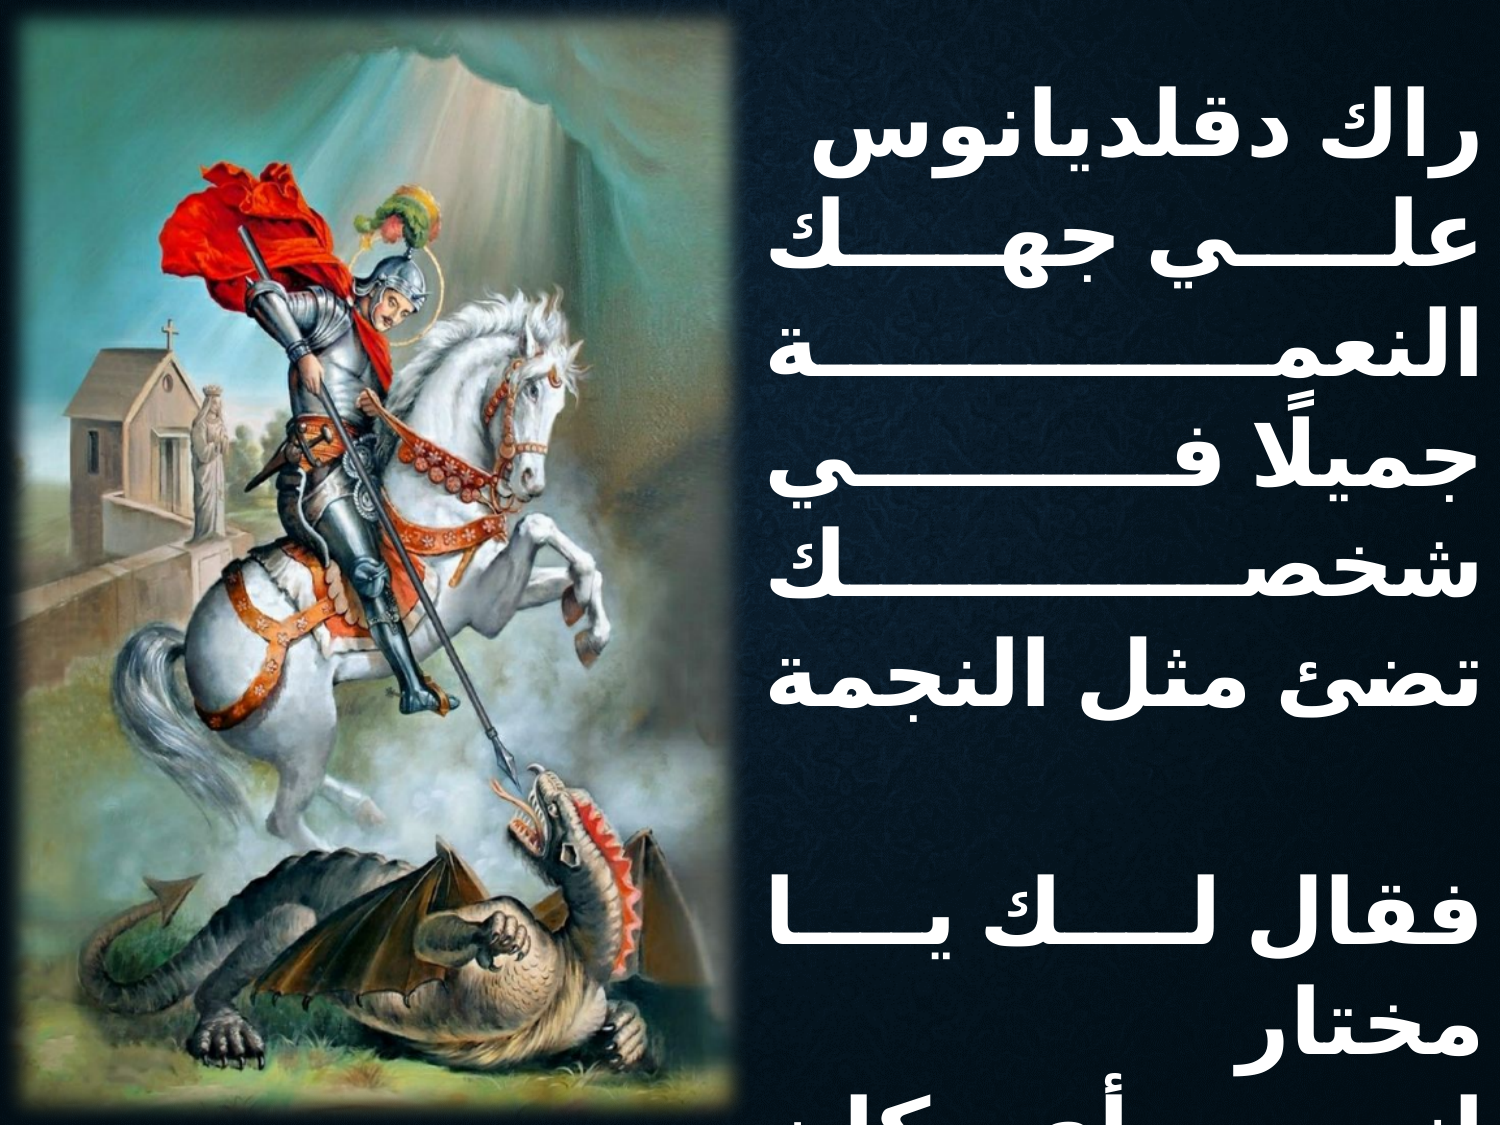

راك دقلديانوس
علي جهك النعمة
جميلًا في شخصك
تضئ مثل النجمة
فقال لك يا مختار
انت من أي مكان
أنا لي ثلاث اعوام
ما رأيت مثلك انسان